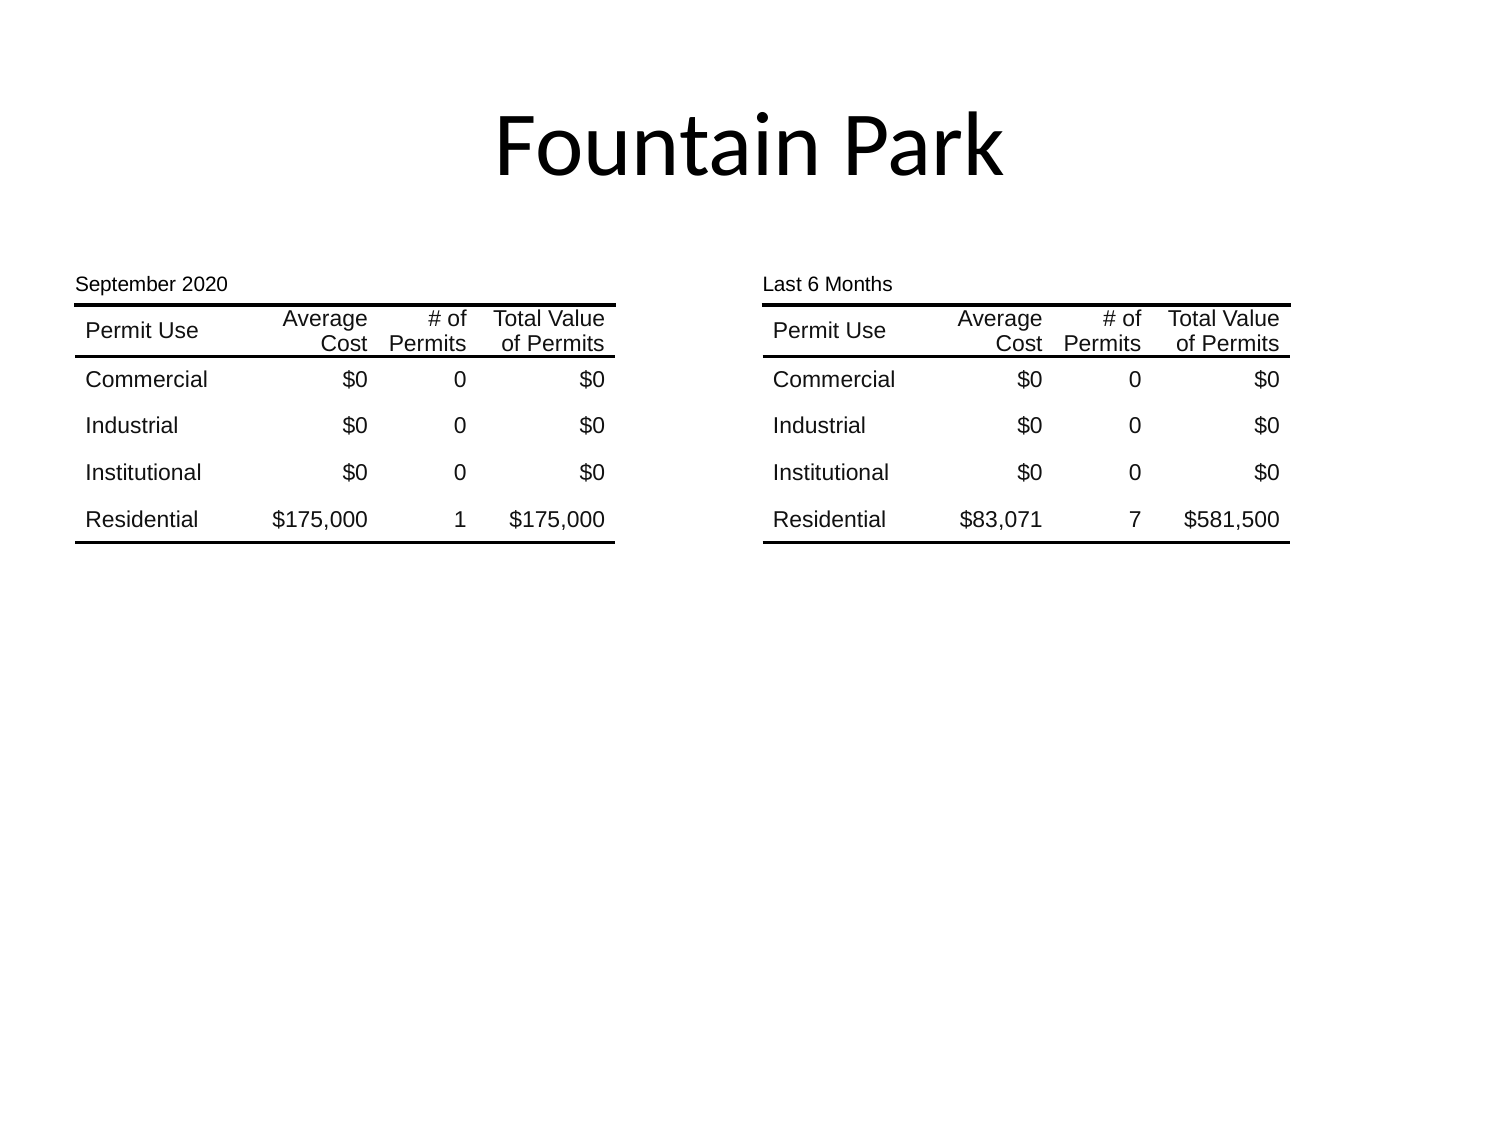

# Fountain Park
| September 2020 | September 2020 | September 2020 | September 2020 |
| --- | --- | --- | --- |
| Permit Use | Average Cost | # of Permits | Total Value of Permits |
| Commercial | $0 | 0 | $0 |
| Industrial | $0 | 0 | $0 |
| Institutional | $0 | 0 | $0 |
| Residential | $175,000 | 1 | $175,000 |
| Last 6 Months | Last 6 Months | Last 6 Months | Last 6 Months |
| --- | --- | --- | --- |
| Permit Use | Average Cost | # of Permits | Total Value of Permits |
| Commercial | $0 | 0 | $0 |
| Industrial | $0 | 0 | $0 |
| Institutional | $0 | 0 | $0 |
| Residential | $83,071 | 7 | $581,500 |